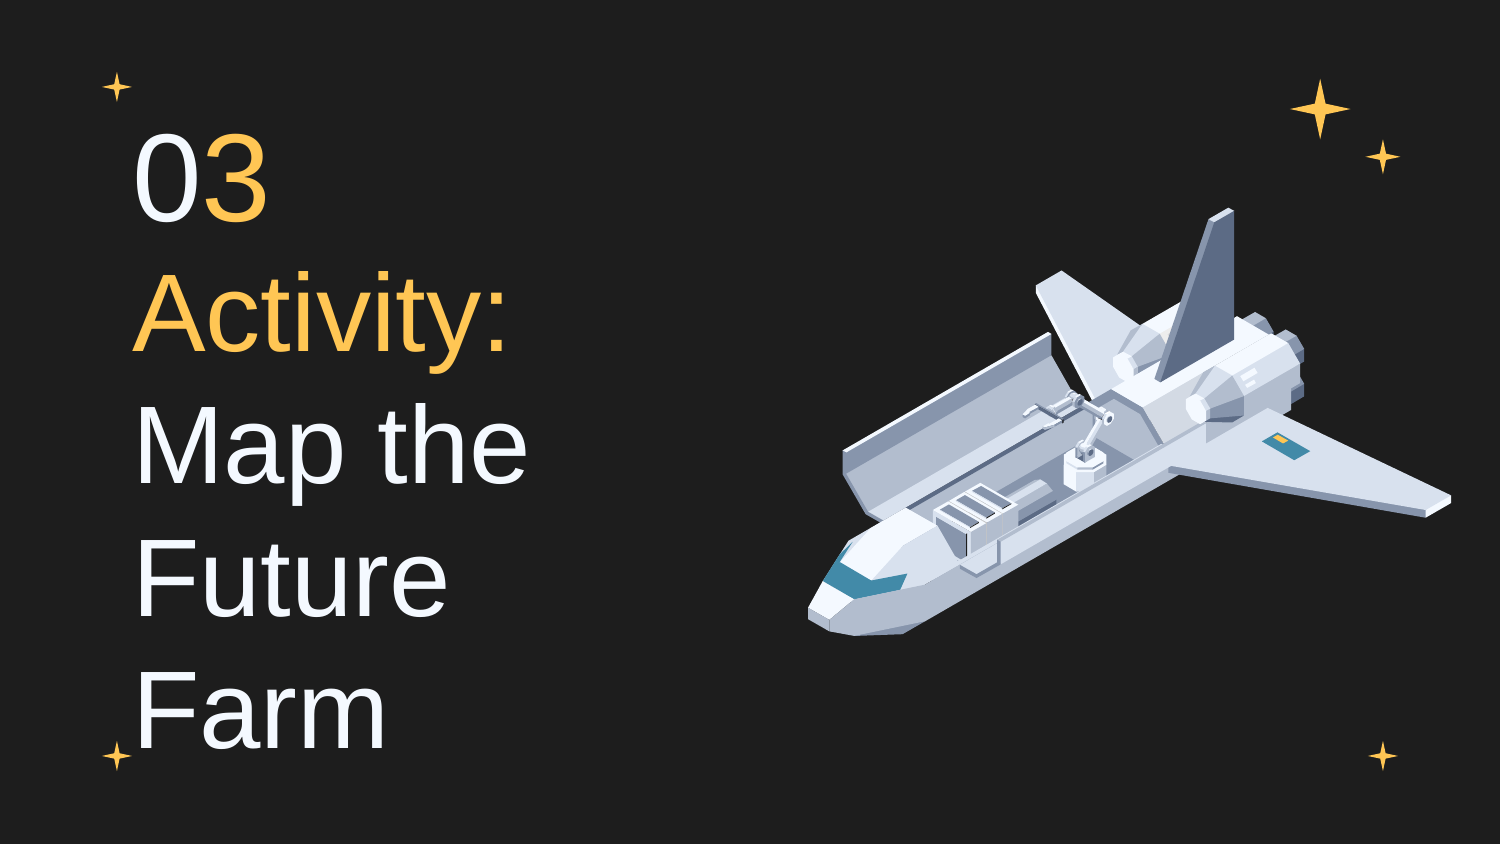

03

# Activity: Map the Future Farm